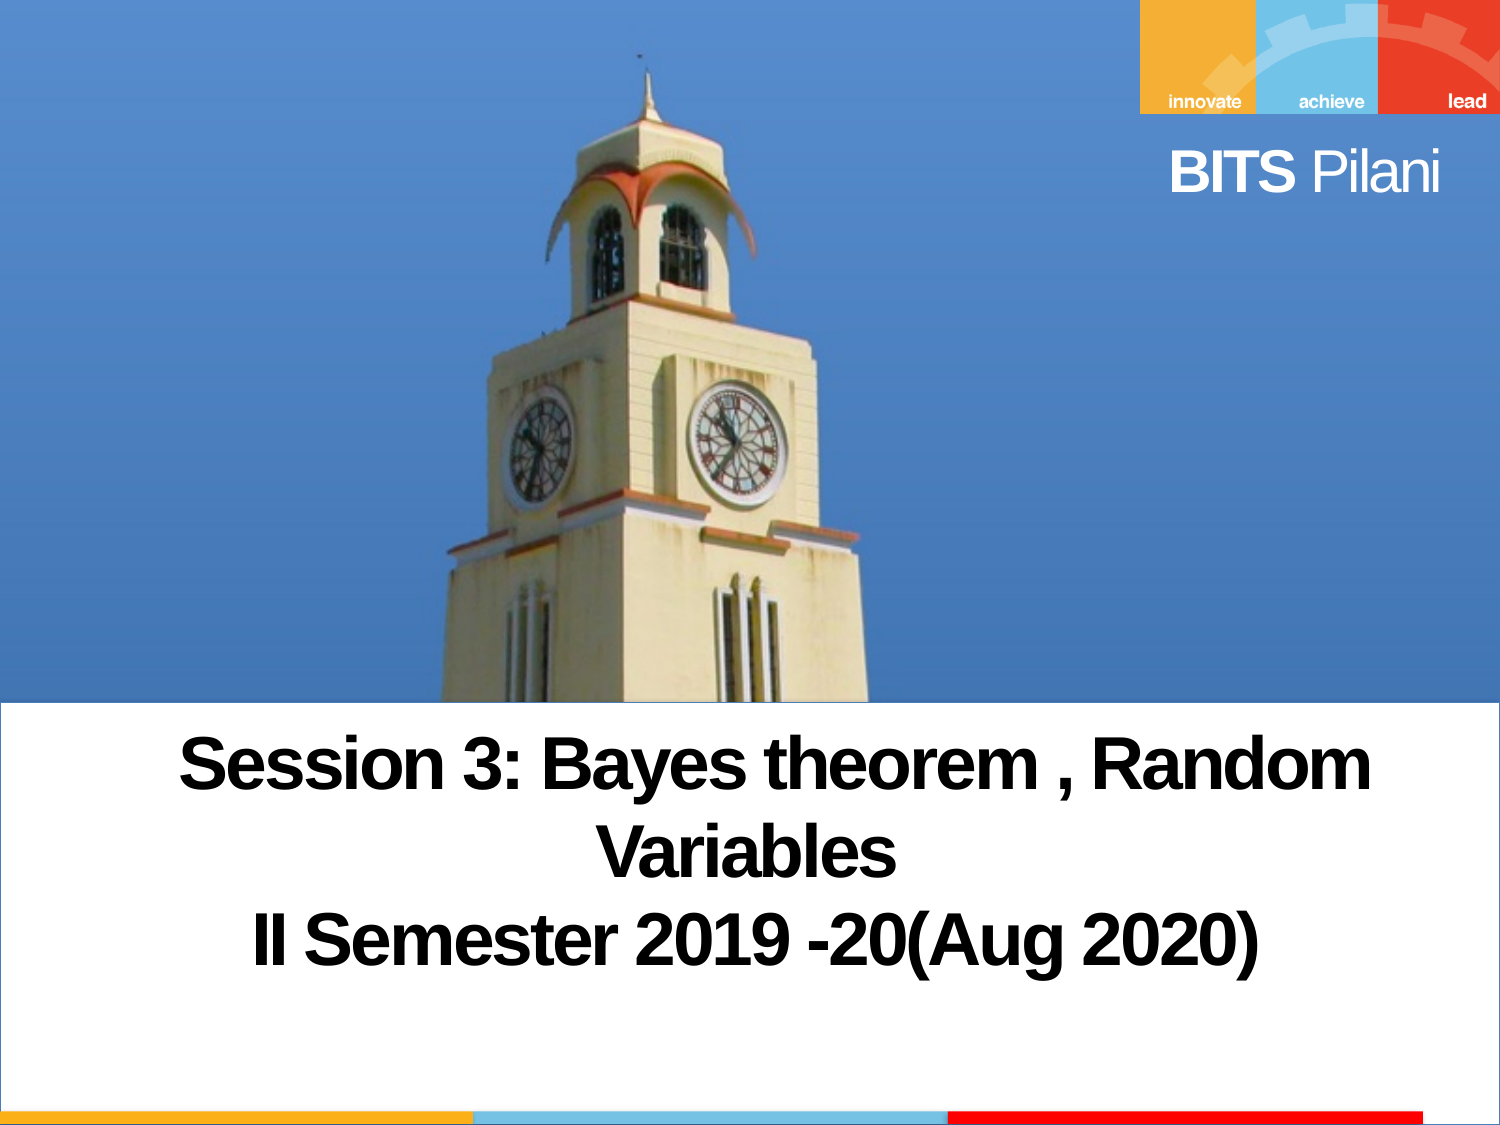

Session 3: Bayes theorem , Random Variables
II Semester 2019 -20(Aug 2020)